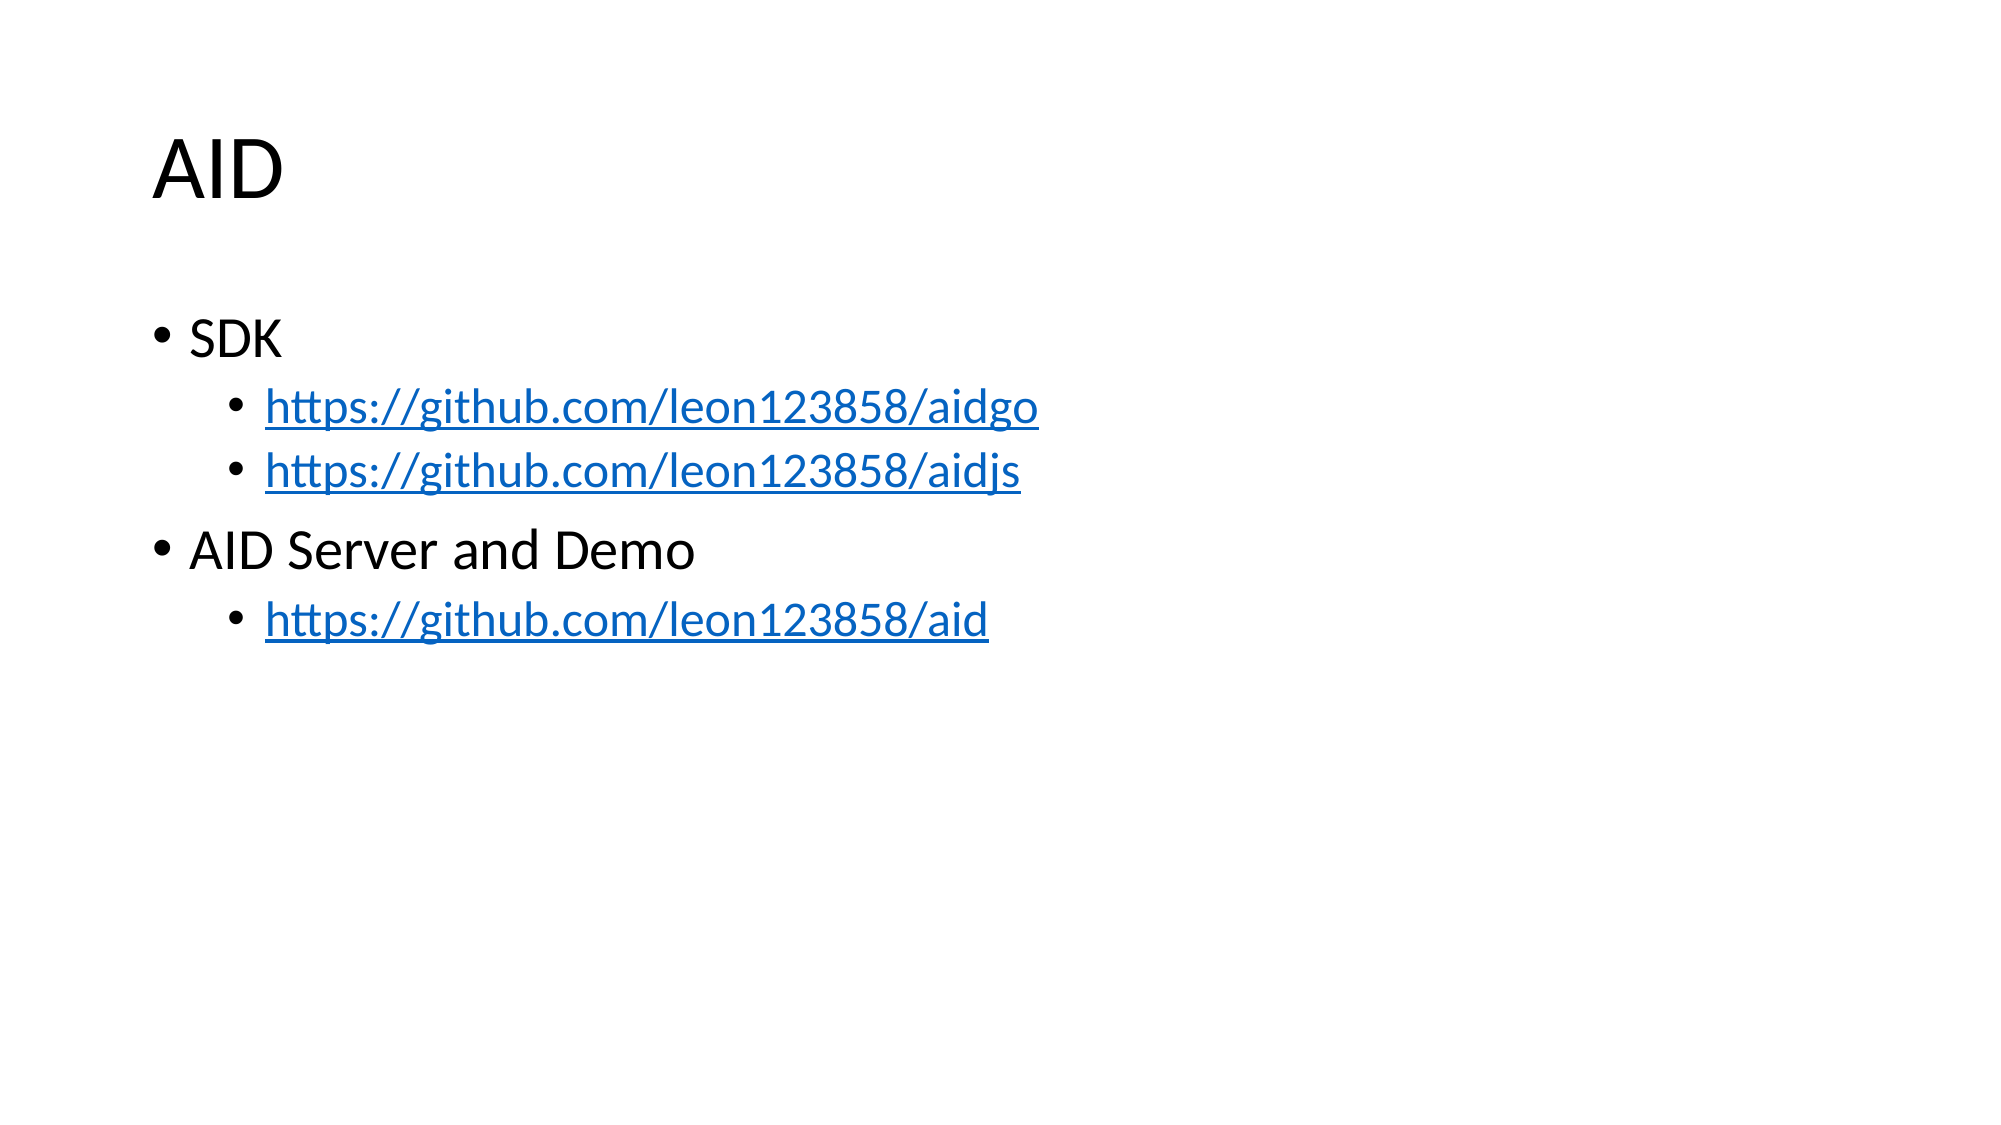

# AID
SDK
https://github.com/leon123858/aidgo
https://github.com/leon123858/aidjs
AID Server and Demo
https://github.com/leon123858/aid